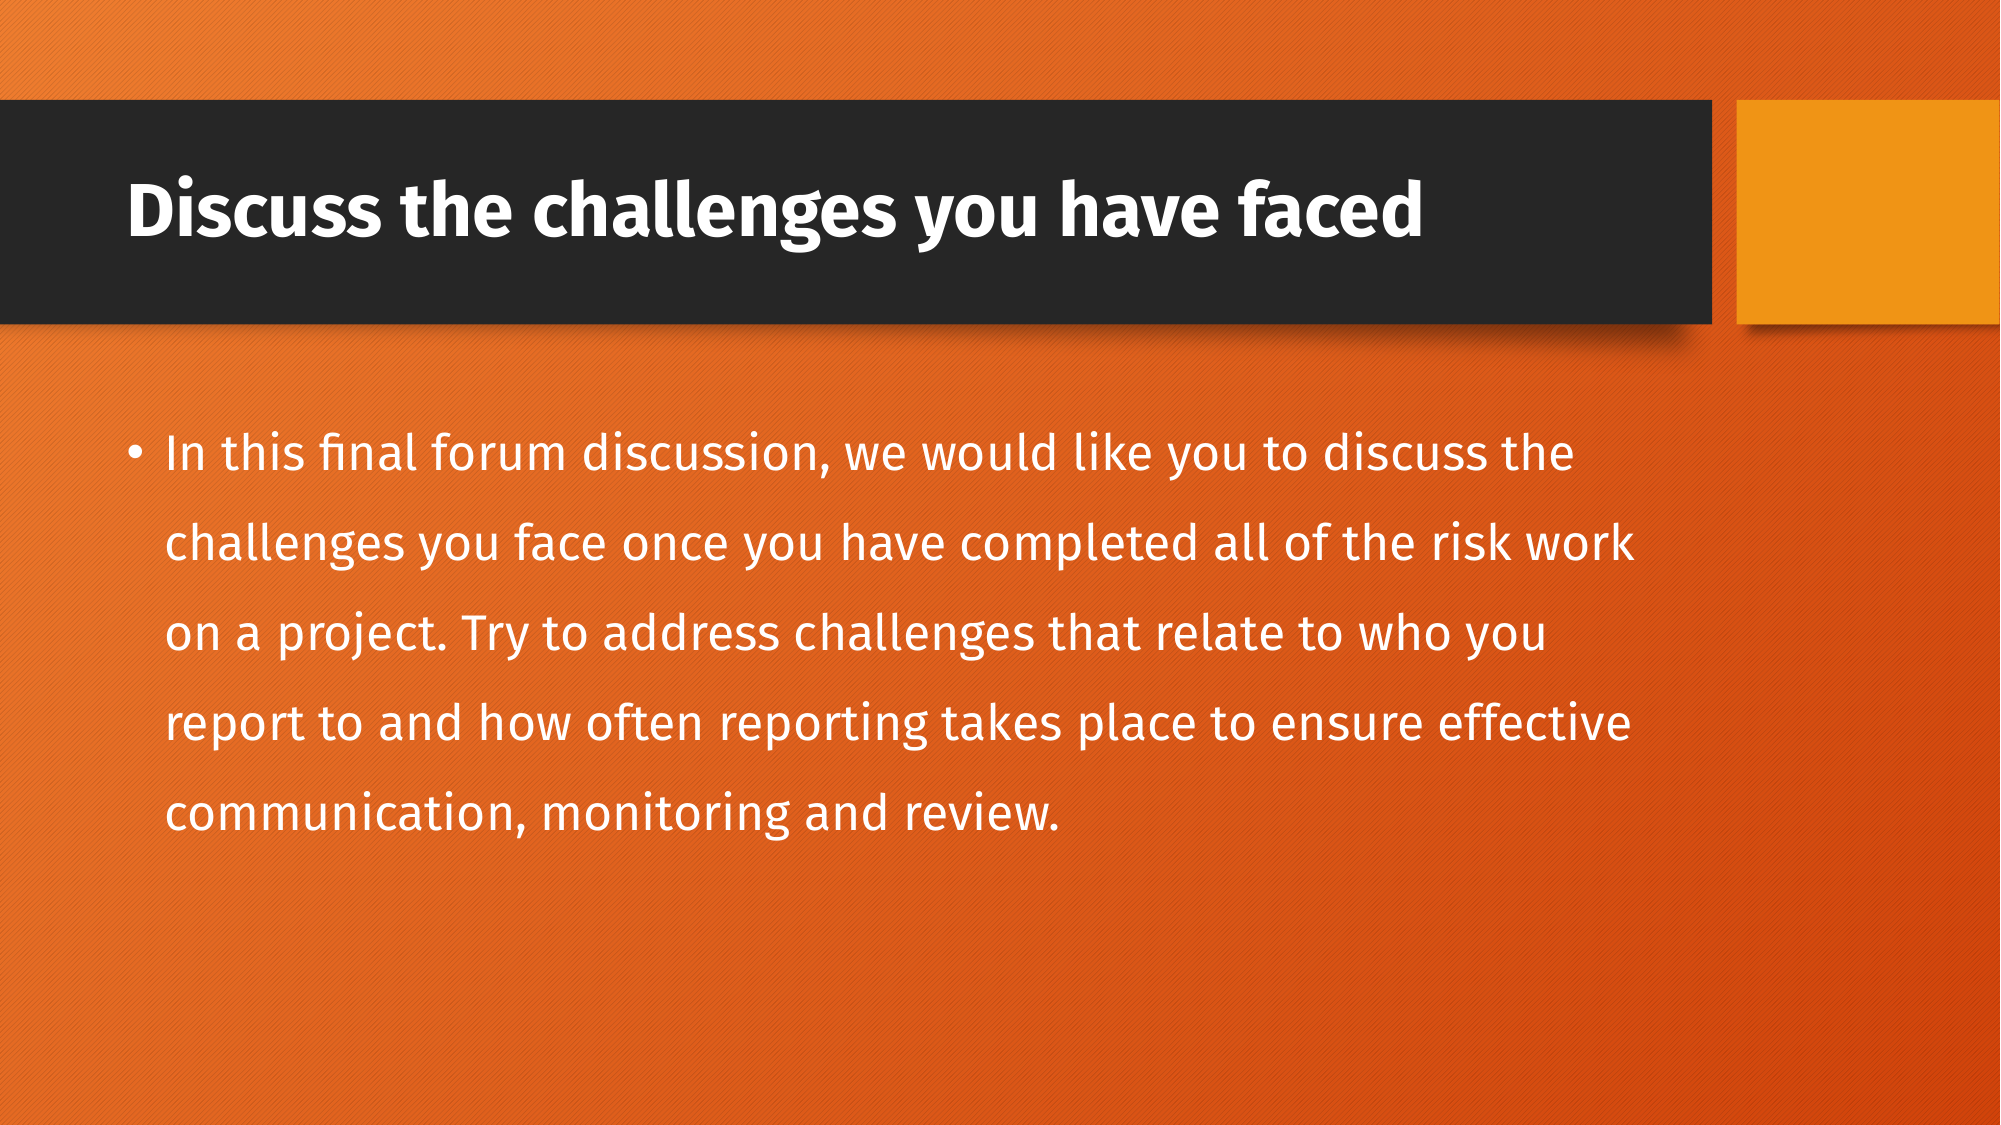

# Discuss the challenges you have faced
In this final forum discussion, we would like you to discuss the challenges you face once you have completed all of the risk work on a project. Try to address challenges that relate to who you report to and how often reporting takes place to ensure effective communication, monitoring and review.